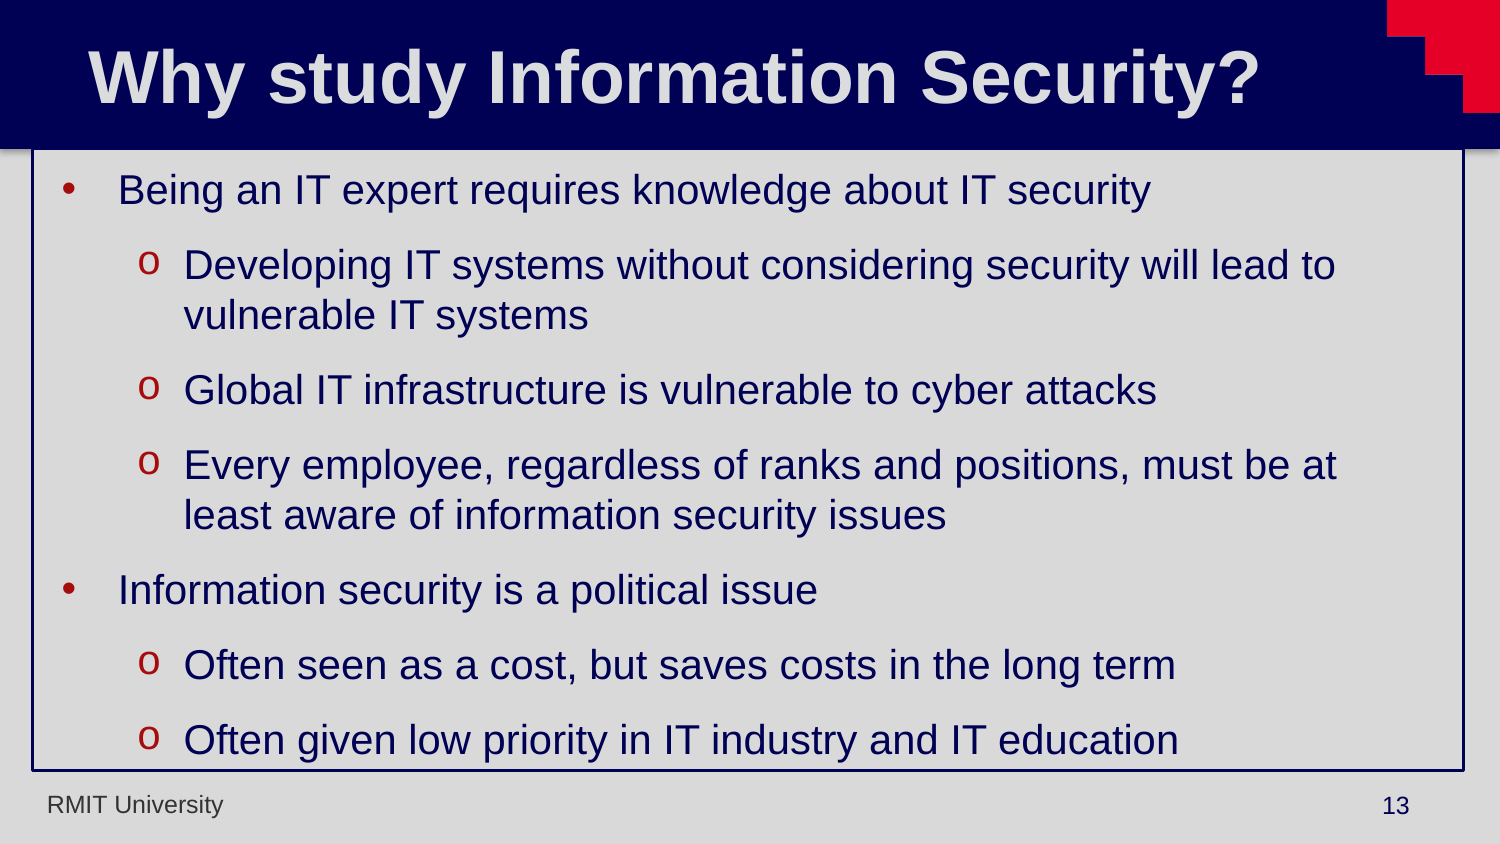

# Why study Information Security?
Being an IT expert requires knowledge about IT security
Developing IT systems without considering security will lead to vulnerable IT systems
Global IT infrastructure is vulnerable to cyber attacks
Every employee, regardless of ranks and positions, must be at least aware of information security issues
Information security is a political issue
Often seen as a cost, but saves costs in the long term
Often given low priority in IT industry and IT education
13